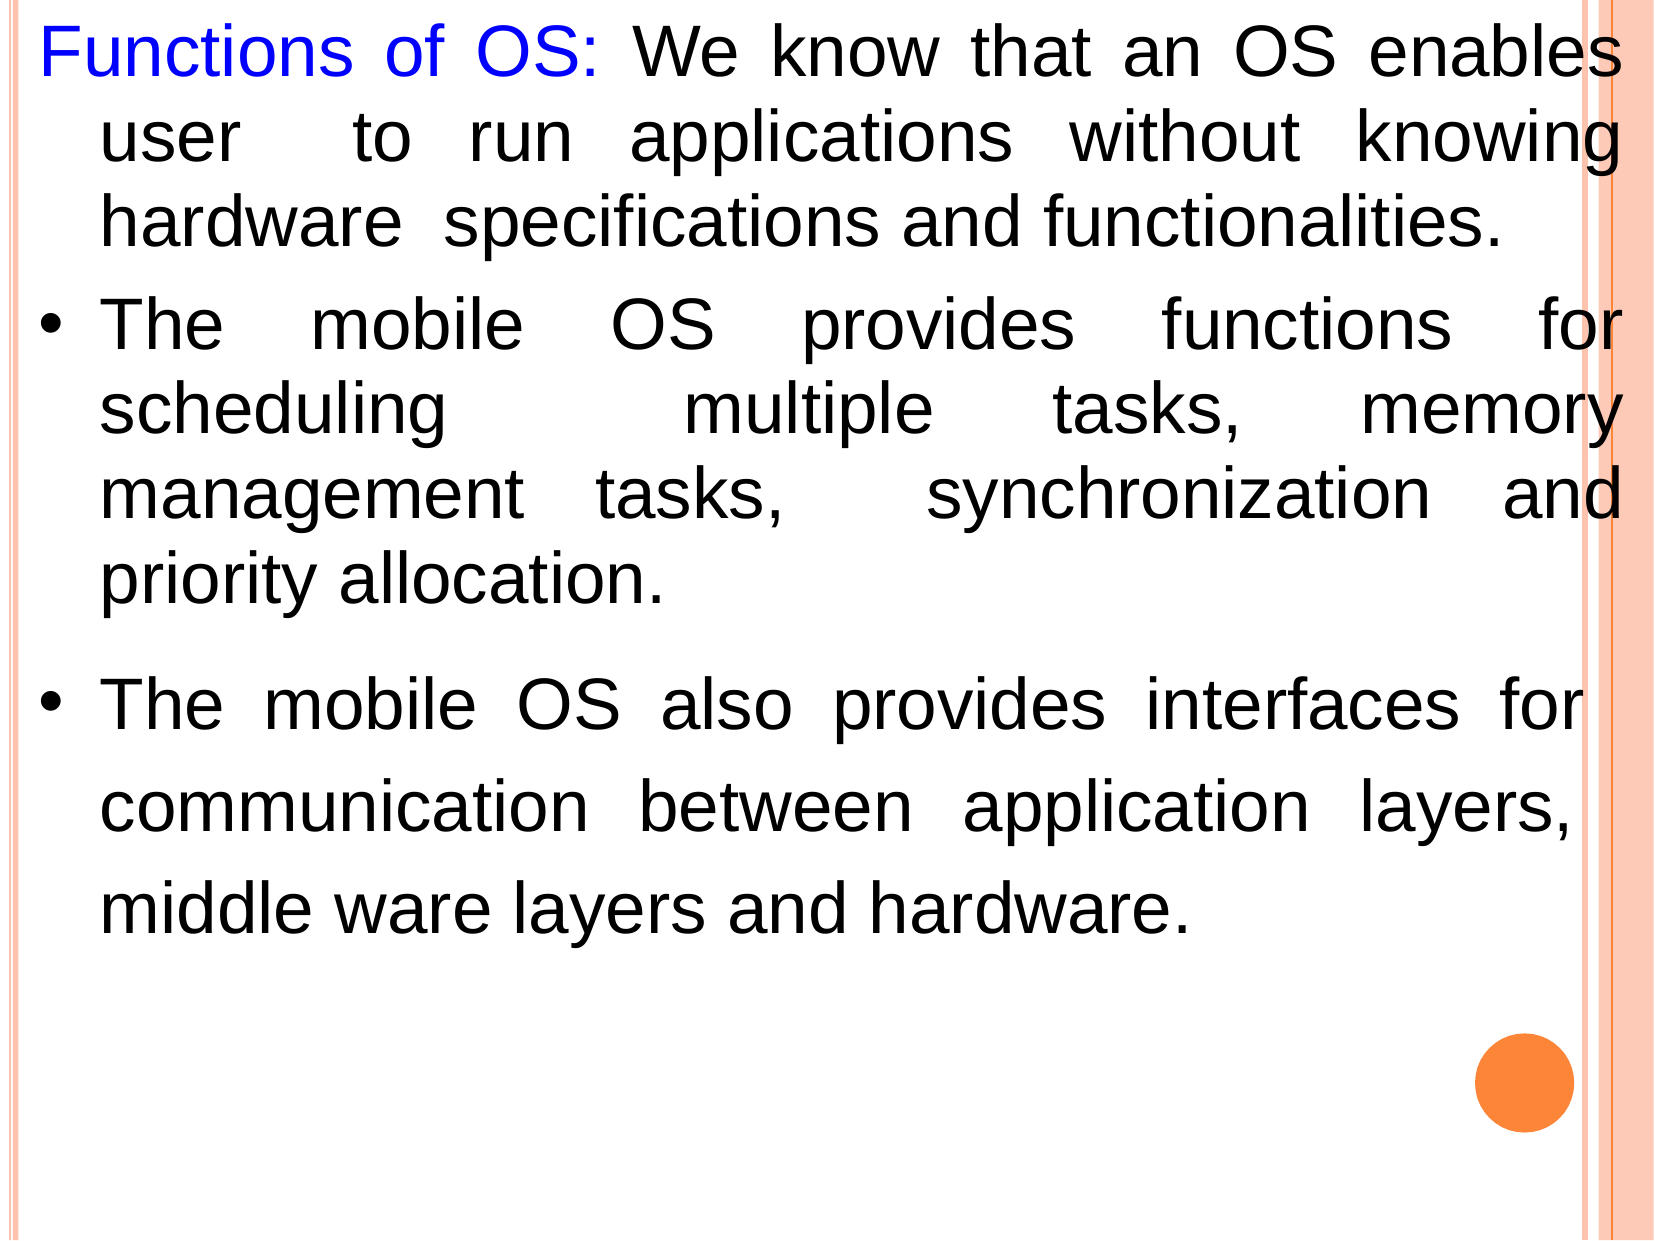

Functions of OS: We know that an OS enables user  to run applications without knowing hardware  specifications and functionalities.
The mobile OS provides functions for scheduling  multiple tasks, memory management tasks,  synchronization and priority allocation.
The mobile OS also provides interfaces for  communication between application layers,  middle ware layers and hardware.